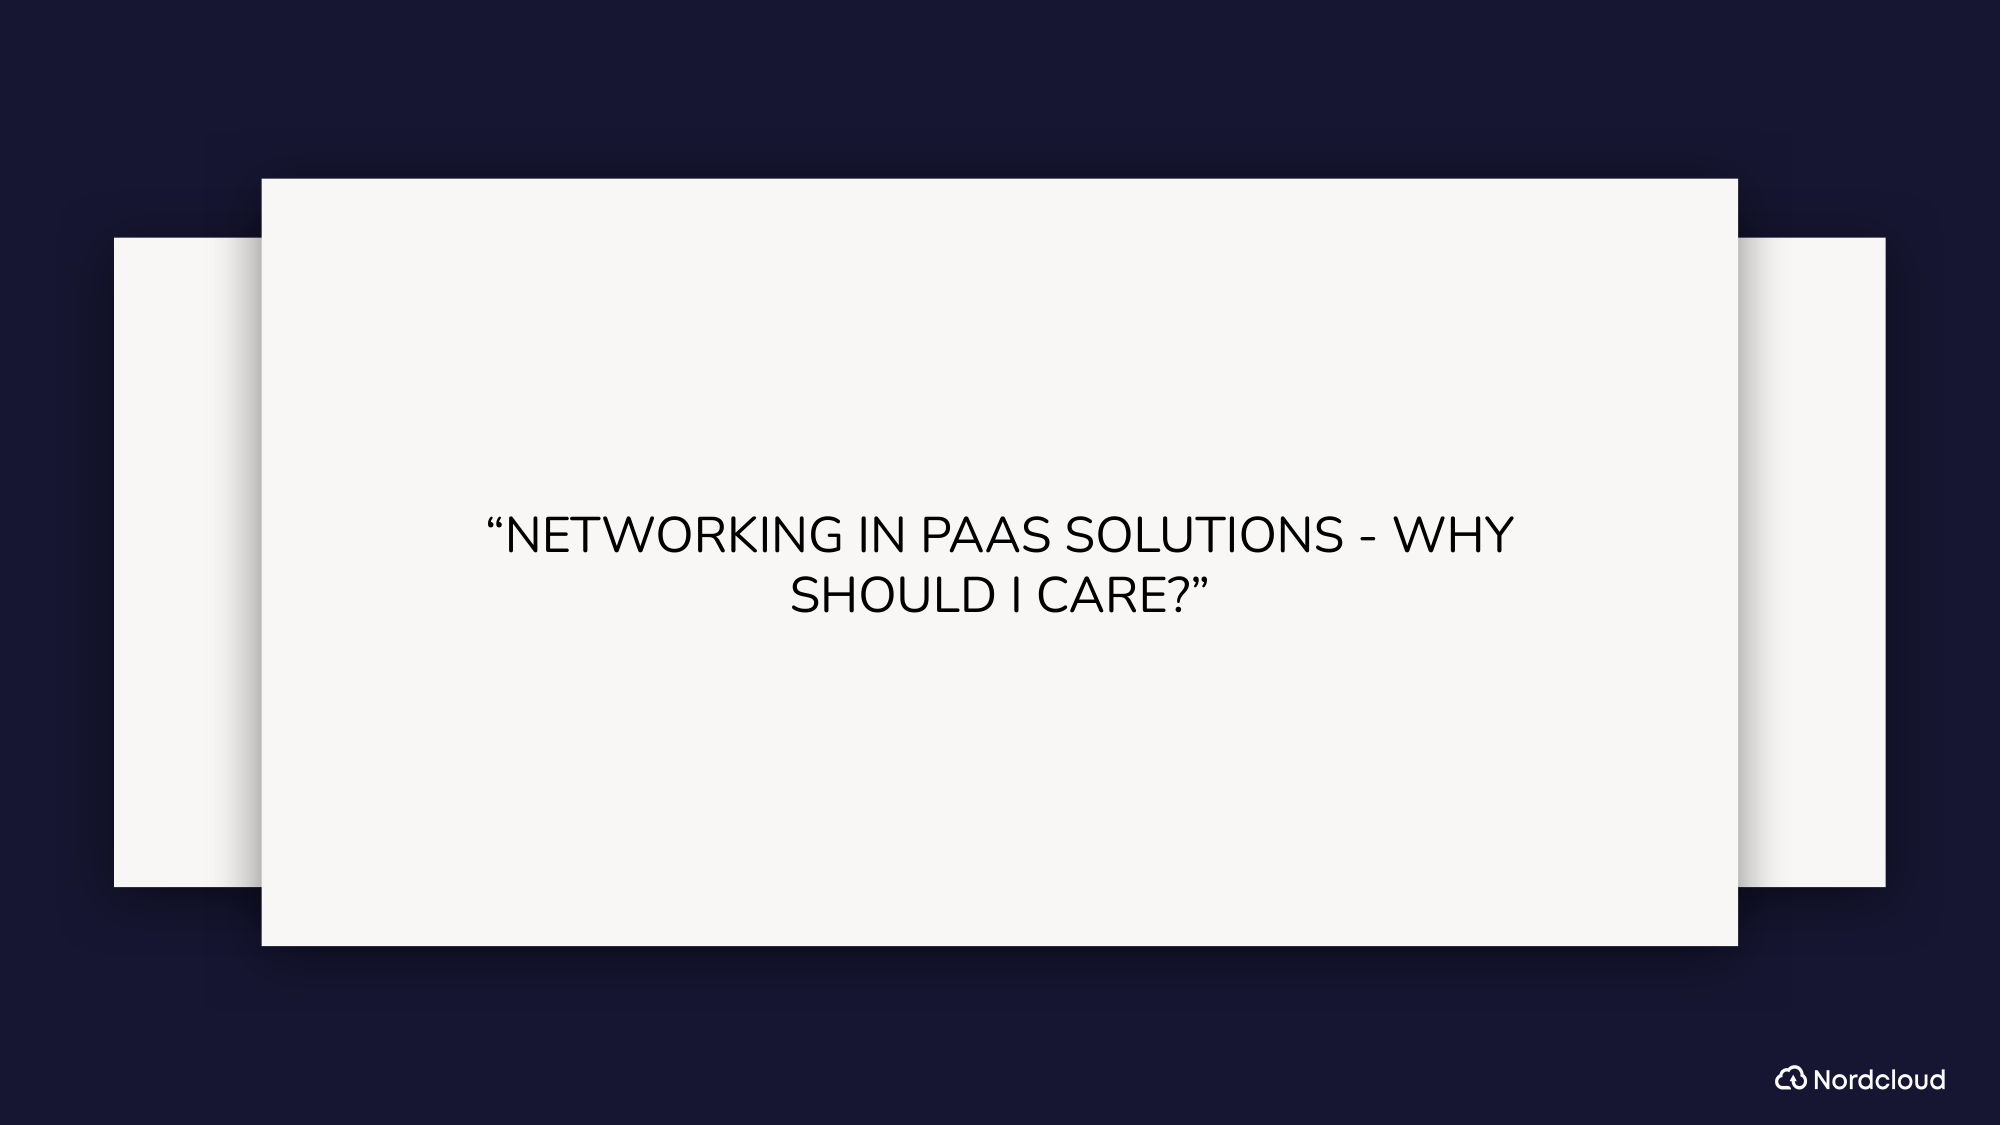

“NETWORKING IN PAAS SOLUTIONS - WHY SHOULD I CARE?”